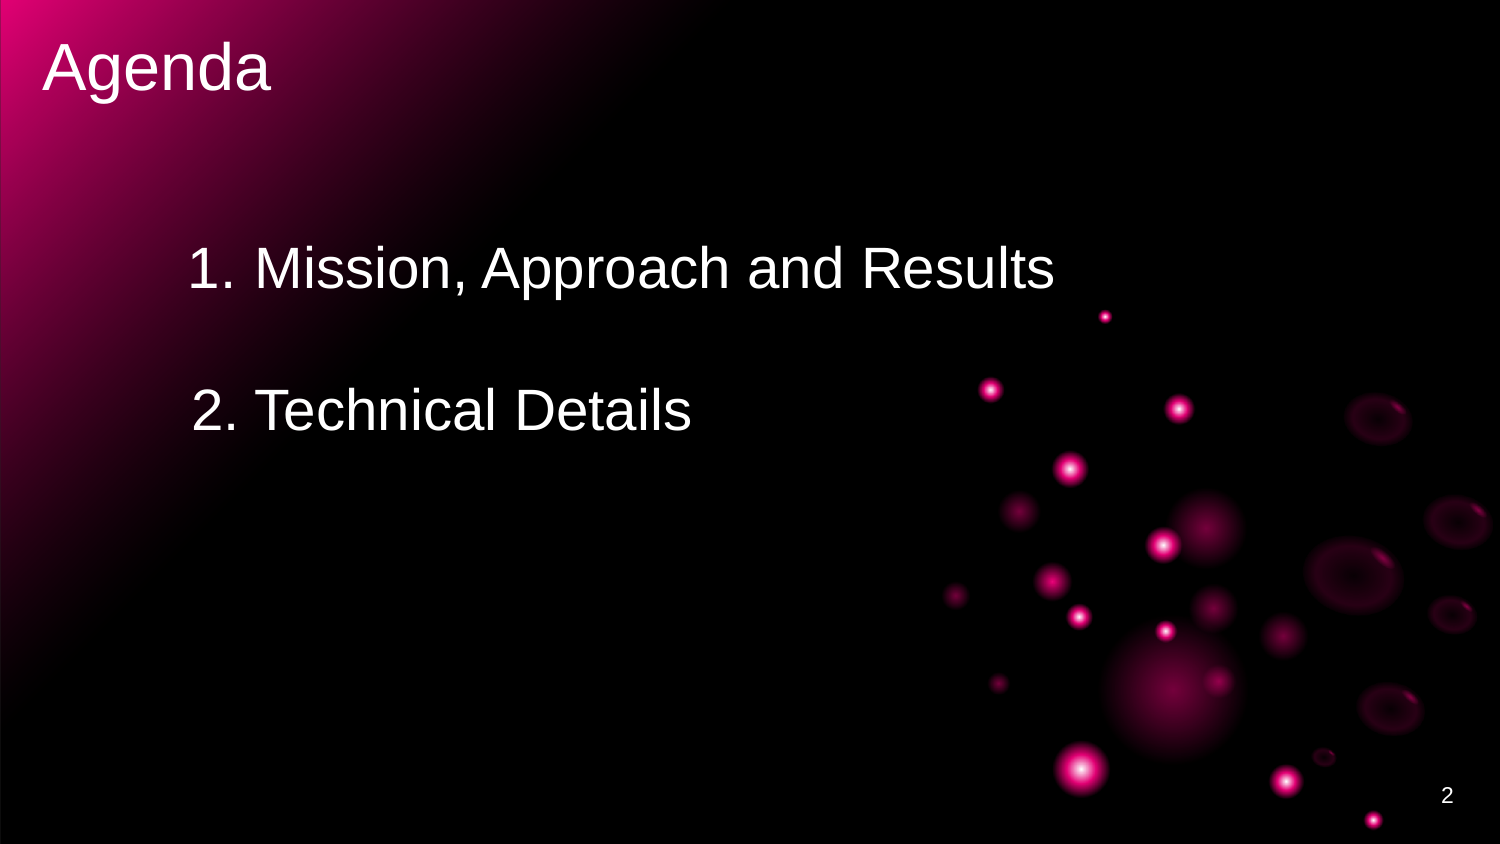

# Agenda
Mission, Approach and Results
Technical Details
2